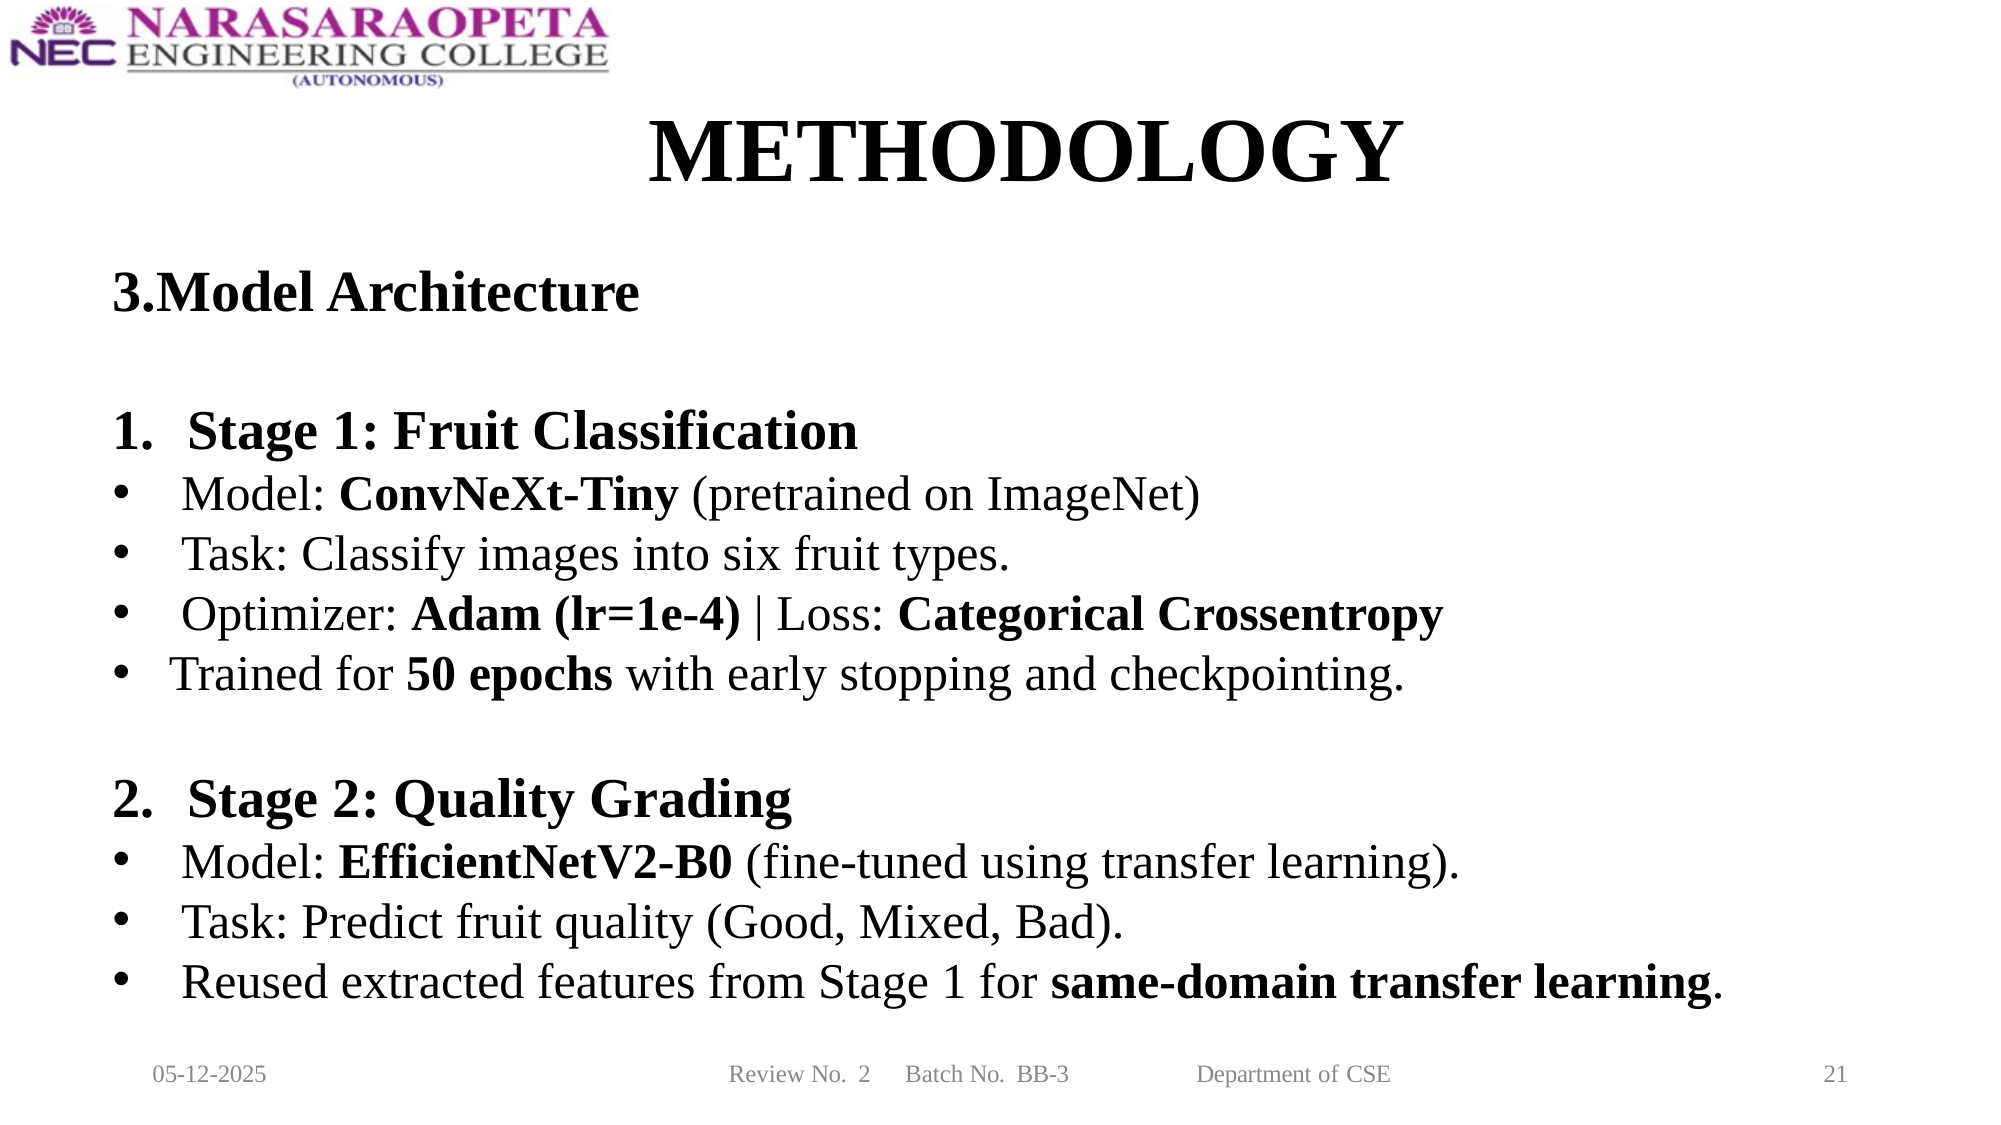

# METHODOLOGY
3.Model Architecture

Stage 1: Fruit Classification
 Model: ConvNeXt-Tiny (pretrained on ImageNet)
 Task: Classify images into six fruit types.
 Optimizer: Adam (lr=1e-4) | Loss: Categorical Crossentropy
Trained for 50 epochs with early stopping and checkpointing.

Stage 2: Quality Grading
 Model: EfficientNetV2-B0 (fine-tuned using transfer learning).
 Task: Predict fruit quality (Good, Mixed, Bad).
 Reused extracted features from Stage 1 for same-domain transfer learning.

05-12-2025

Review No.  2
Batch No.  BB-3
Department of CSE
21